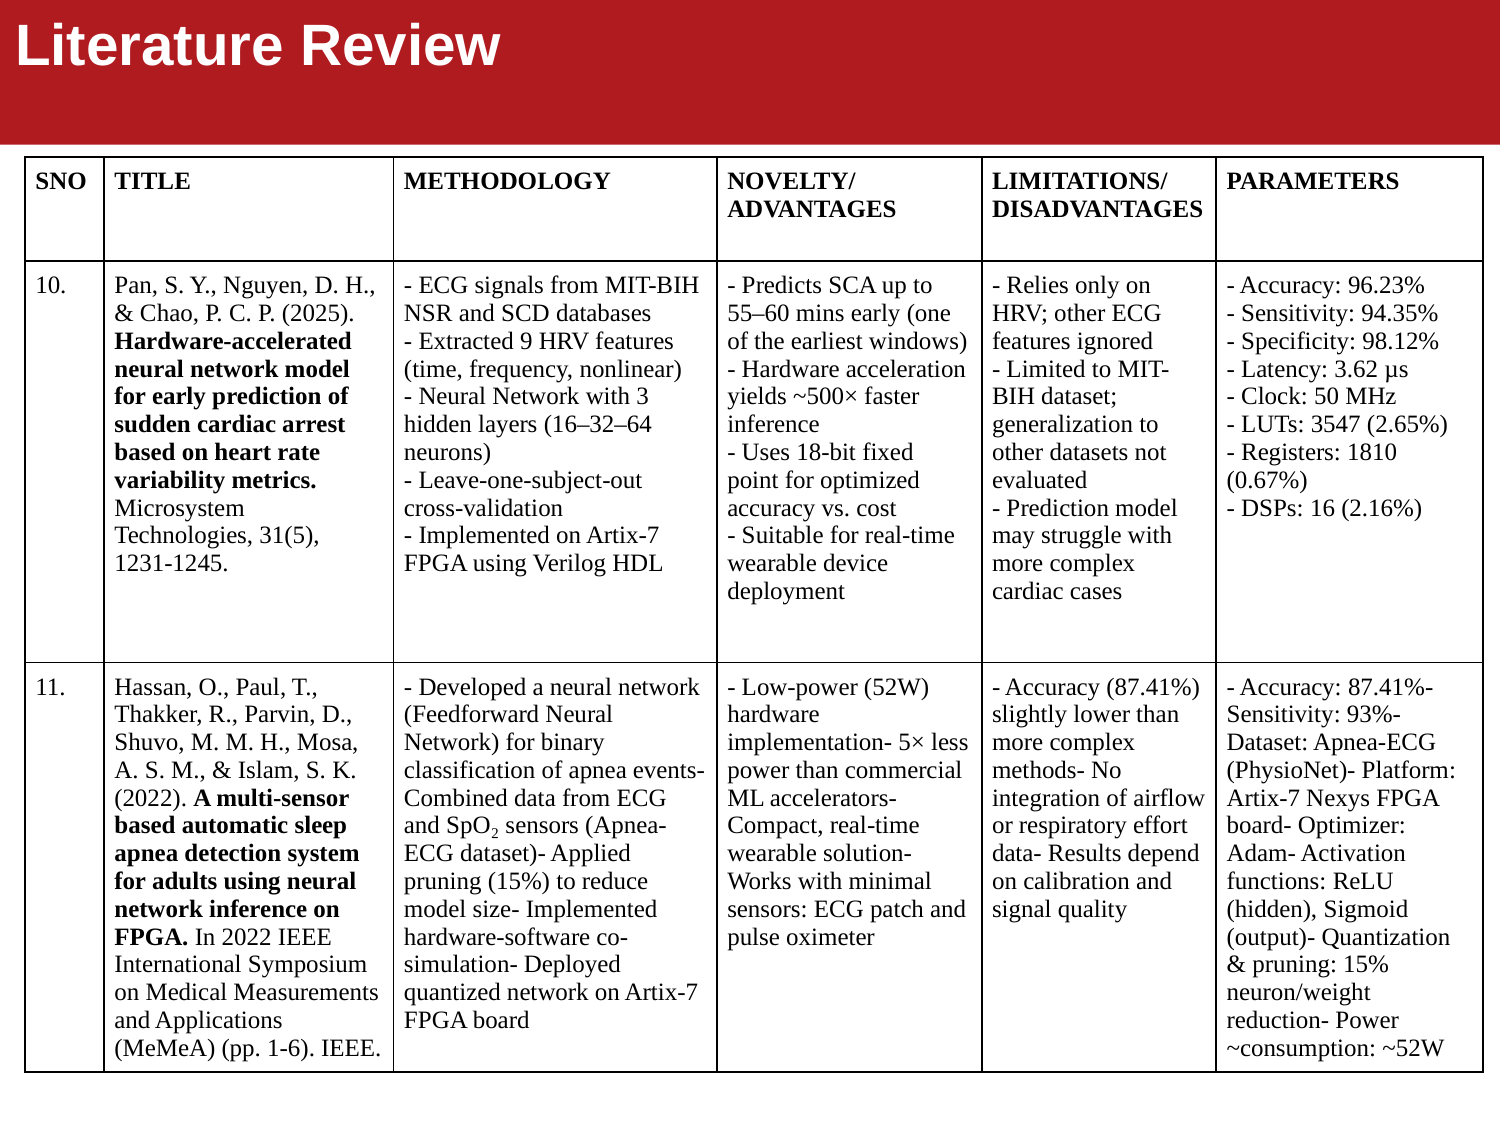

Literature Review
|  |
| --- |
|  |
| --- |
| SNO | TITLE | METHODOLOGY | NOVELTY/ ADVANTAGES | LIMITATIONS/ DISADVANTAGES | PARAMETERS |
| --- | --- | --- | --- | --- | --- |
| 10. | Pan, S. Y., Nguyen, D. H., & Chao, P. C. P. (2025). Hardware-accelerated neural network model for early prediction of sudden cardiac arrest based on heart rate variability metrics. Microsystem Technologies, 31(5), 1231-1245. | - ECG signals from MIT-BIH NSR and SCD databases - Extracted 9 HRV features (time, frequency, nonlinear) - Neural Network with 3 hidden layers (16–32–64 neurons) - Leave-one-subject-out cross-validation - Implemented on Artix-7 FPGA using Verilog HDL | - Predicts SCA up to 55–60 mins early (one of the earliest windows) - Hardware acceleration yields ~500× faster inference - Uses 18-bit fixed point for optimized accuracy vs. cost - Suitable for real-time wearable device deployment | - Relies only on HRV; other ECG features ignored - Limited to MIT-BIH dataset; generalization to other datasets not evaluated - Prediction model may struggle with more complex cardiac cases | - Accuracy: 96.23% - Sensitivity: 94.35% - Specificity: 98.12% - Latency: 3.62 µs - Clock: 50 MHz - LUTs: 3547 (2.65%) - Registers: 1810 (0.67%) - DSPs: 16 (2.16%) |
| 11. | Hassan, O., Paul, T., Thakker, R., Parvin, D., Shuvo, M. M. H., Mosa, A. S. M., & Islam, S. K. (2022). A multi-sensor based automatic sleep apnea detection system for adults using neural network inference on FPGA. In 2022 IEEE International Symposium on Medical Measurements and Applications (MeMeA) (pp. 1-6). IEEE. | - Developed a neural network (Feedforward Neural Network) for binary classification of apnea events- Combined data from ECG and SpO₂ sensors (Apnea-ECG dataset)- Applied pruning (15%) to reduce model size- Implemented hardware-software co-simulation- Deployed quantized network on Artix-7 FPGA board | - Low-power (52W) hardware implementation- 5× less power than commercial ML accelerators- Compact, real-time wearable solution- Works with minimal sensors: ECG patch and pulse oximeter | - Accuracy (87.41%) slightly lower than more complex methods- No integration of airflow or respiratory effort data- Results depend on calibration and signal quality | - Accuracy: 87.41%- Sensitivity: 93%- Dataset: Apnea-ECG (PhysioNet)- Platform: Artix-7 Nexys FPGA board- Optimizer: Adam- Activation functions: ReLU (hidden), Sigmoid (output)- Quantization & pruning: 15% neuron/weight reduction- Power ~consumption: ~52W |